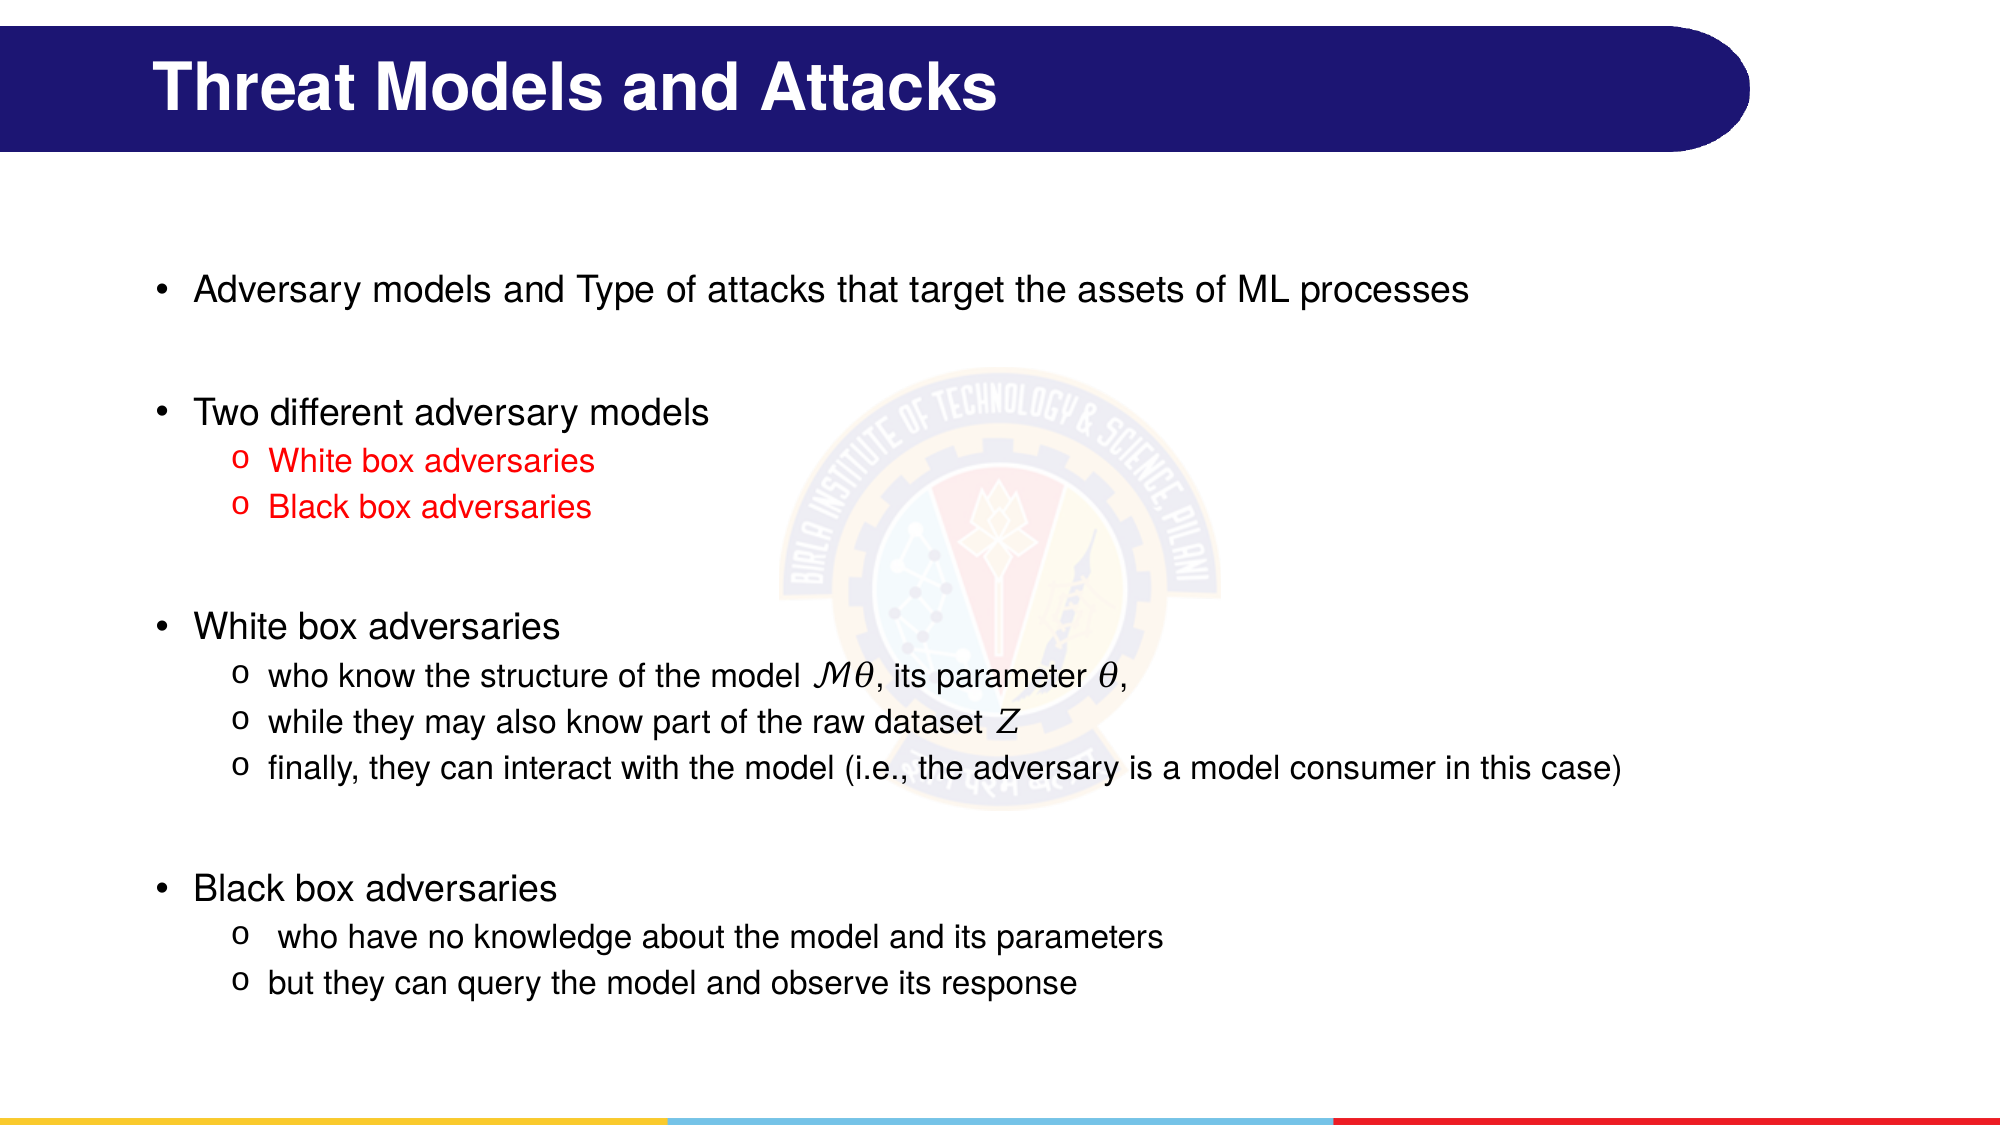

# Threat Models and Attacks

Adversary models and Type of attacks that target the assets of ML processes

Two different adversary models
White box adversaries
Black box adversaries

White box adversaries
who know the structure of the model ℳ𝜃, its parameter 𝜃,
while they may also know part of the raw dataset 𝑍
finally, they can interact with the model (i.e., the adversary is a model consumer in this case)

Black box adversaries
 who have no knowledge about the model and its parameters
but they can query the model and observe its response